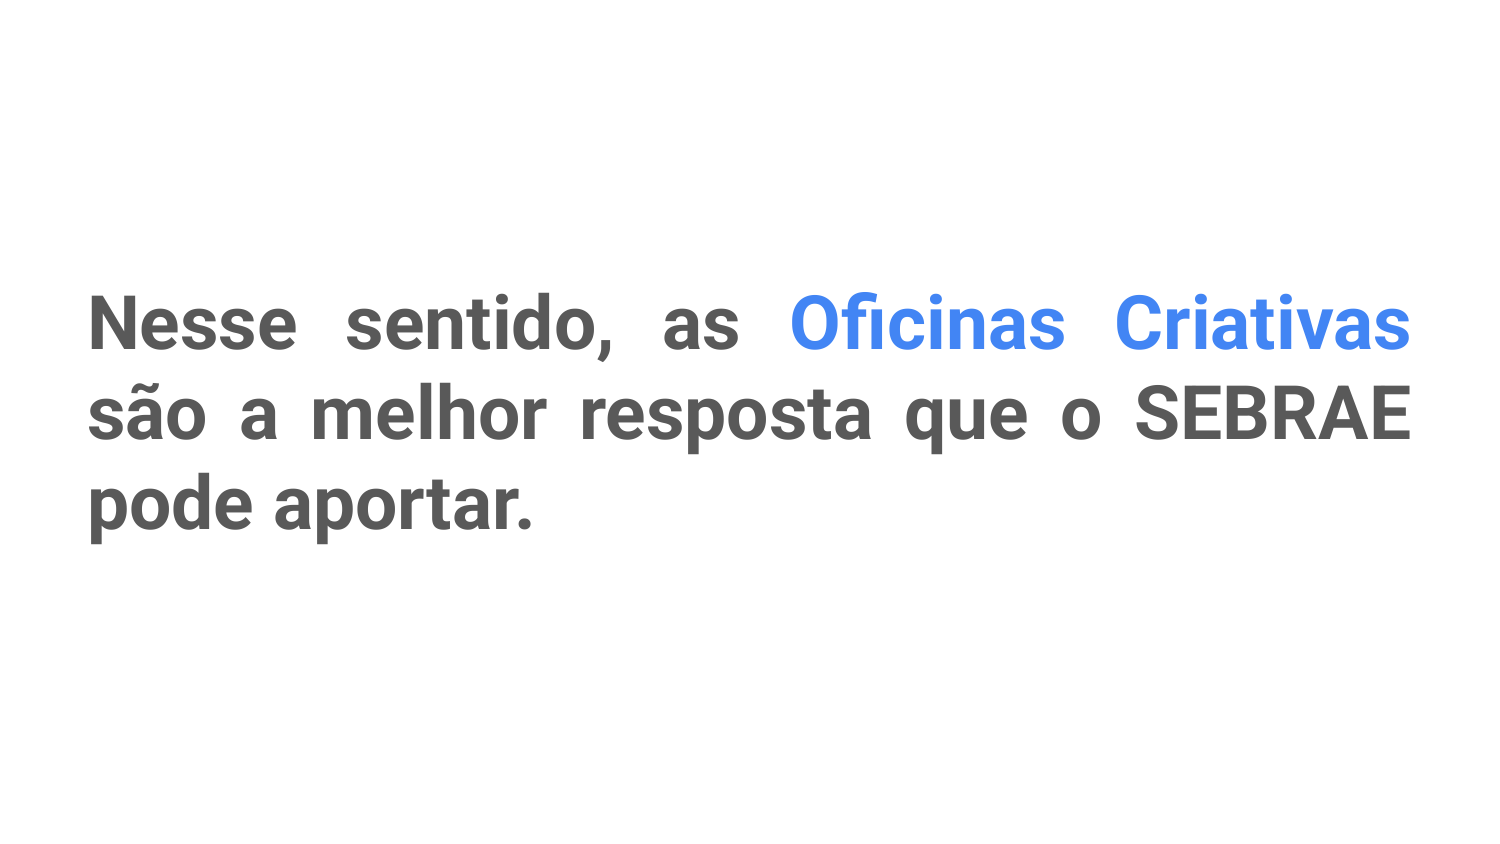

Nesse sentido, as Oficinas Criativas são a melhor resposta que o SEBRAE pode aportar.